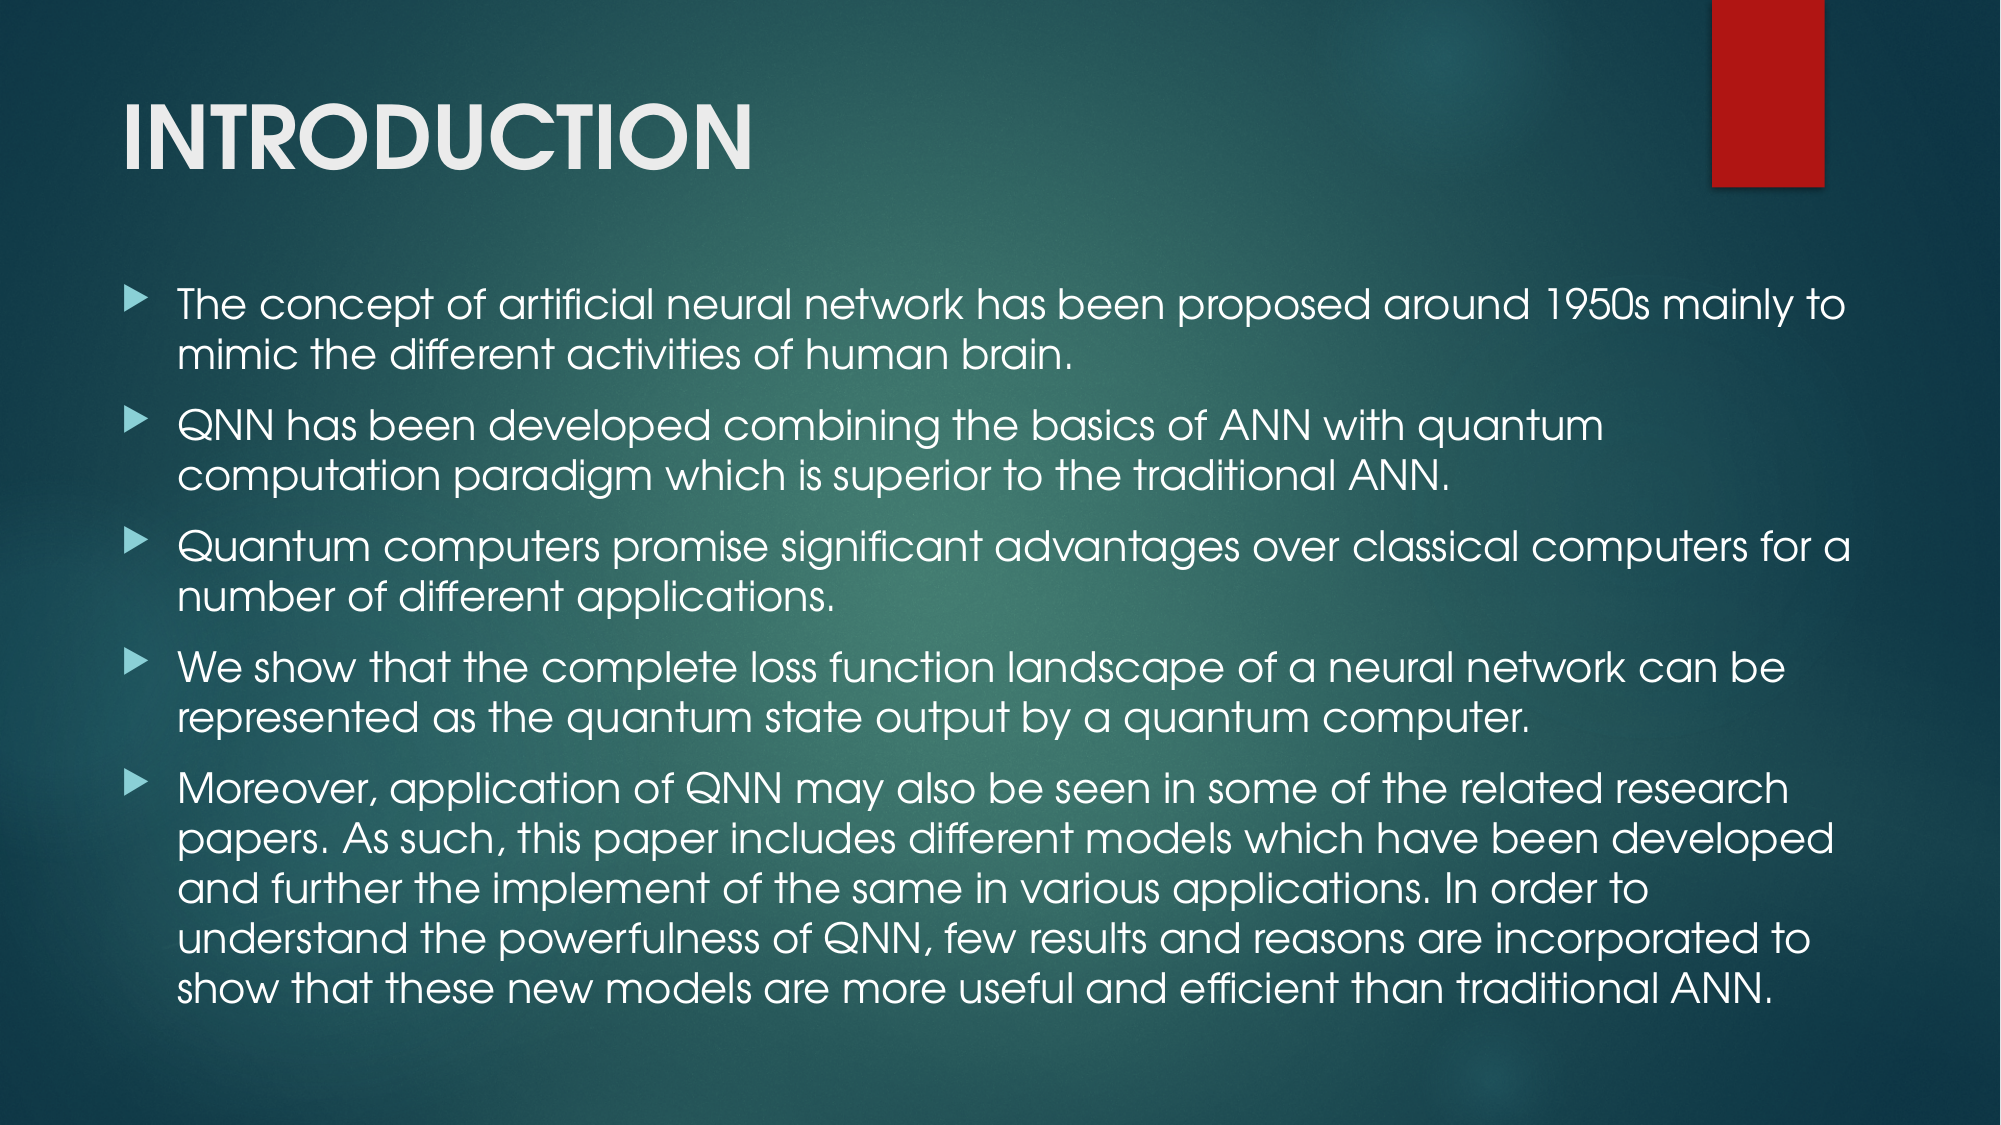

# INTRODUCTION
The concept of artificial neural network has been proposed around 1950s mainly to mimic the different activities of human brain.
QNN has been developed combining the basics of ANN with quantum computation paradigm which is superior to the traditional ANN.
Quantum computers promise significant advantages over classical computers for a number of different applications.
We show that the complete loss function landscape of a neural network can be represented as the quantum state output by a quantum computer.
Moreover, application of QNN may also be seen in some of the related research papers. As such, this paper includes different models which have been developed and further the implement of the same in various applications. In order to understand the powerfulness of QNN, few results and reasons are incorporated to show that these new models are more useful and efficient than traditional ANN.